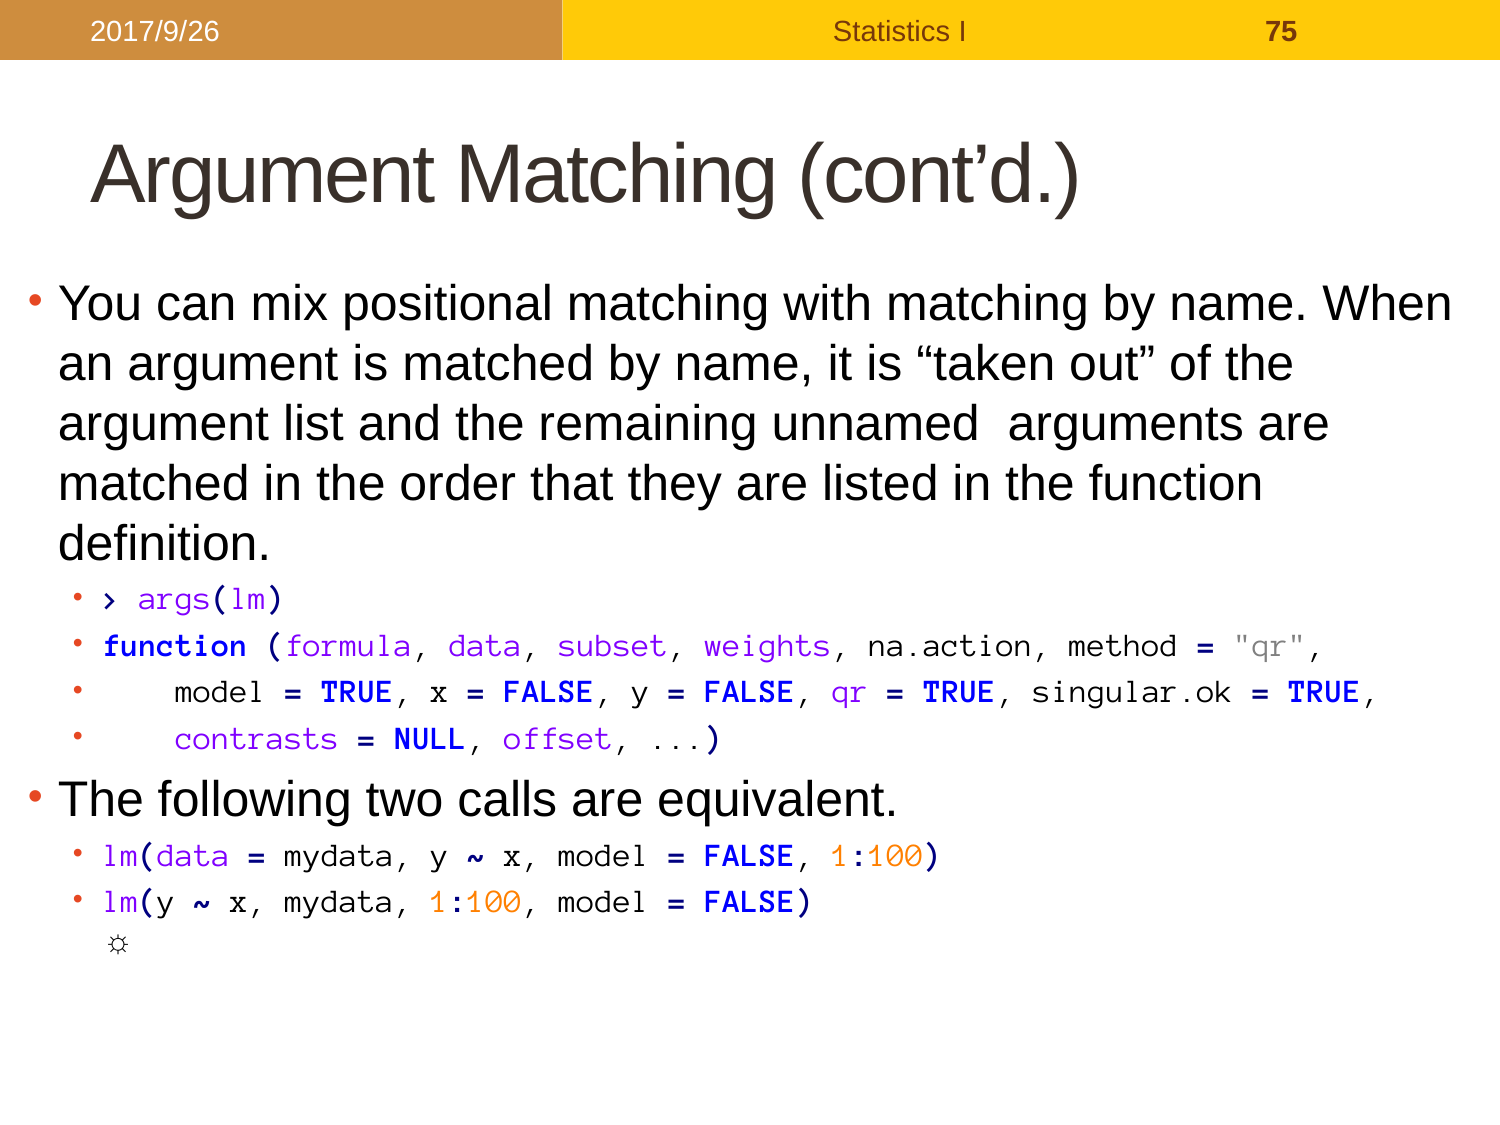

2017/9/26
Statistics I
75
# Argument Matching (cont’d.)
You can mix positional matching with matching by name. When an argument is matched by name, it is “taken out” of the argument list and the remaining unnamed  arguments are matched in the order that they are listed in the function definition.
> args(lm)
function (formula, data, subset, weights, na.action, method = "qr",
    model = TRUE, x = FALSE, y = FALSE, qr = TRUE, singular.ok = TRUE,
    contrasts = NULL, offset, ...)
The following two calls are equivalent.
lm(data = mydata, y ~ x, model = FALSE, 1:100)
lm(y ~ x, mydata, 1:100, model = FALSE)
☼